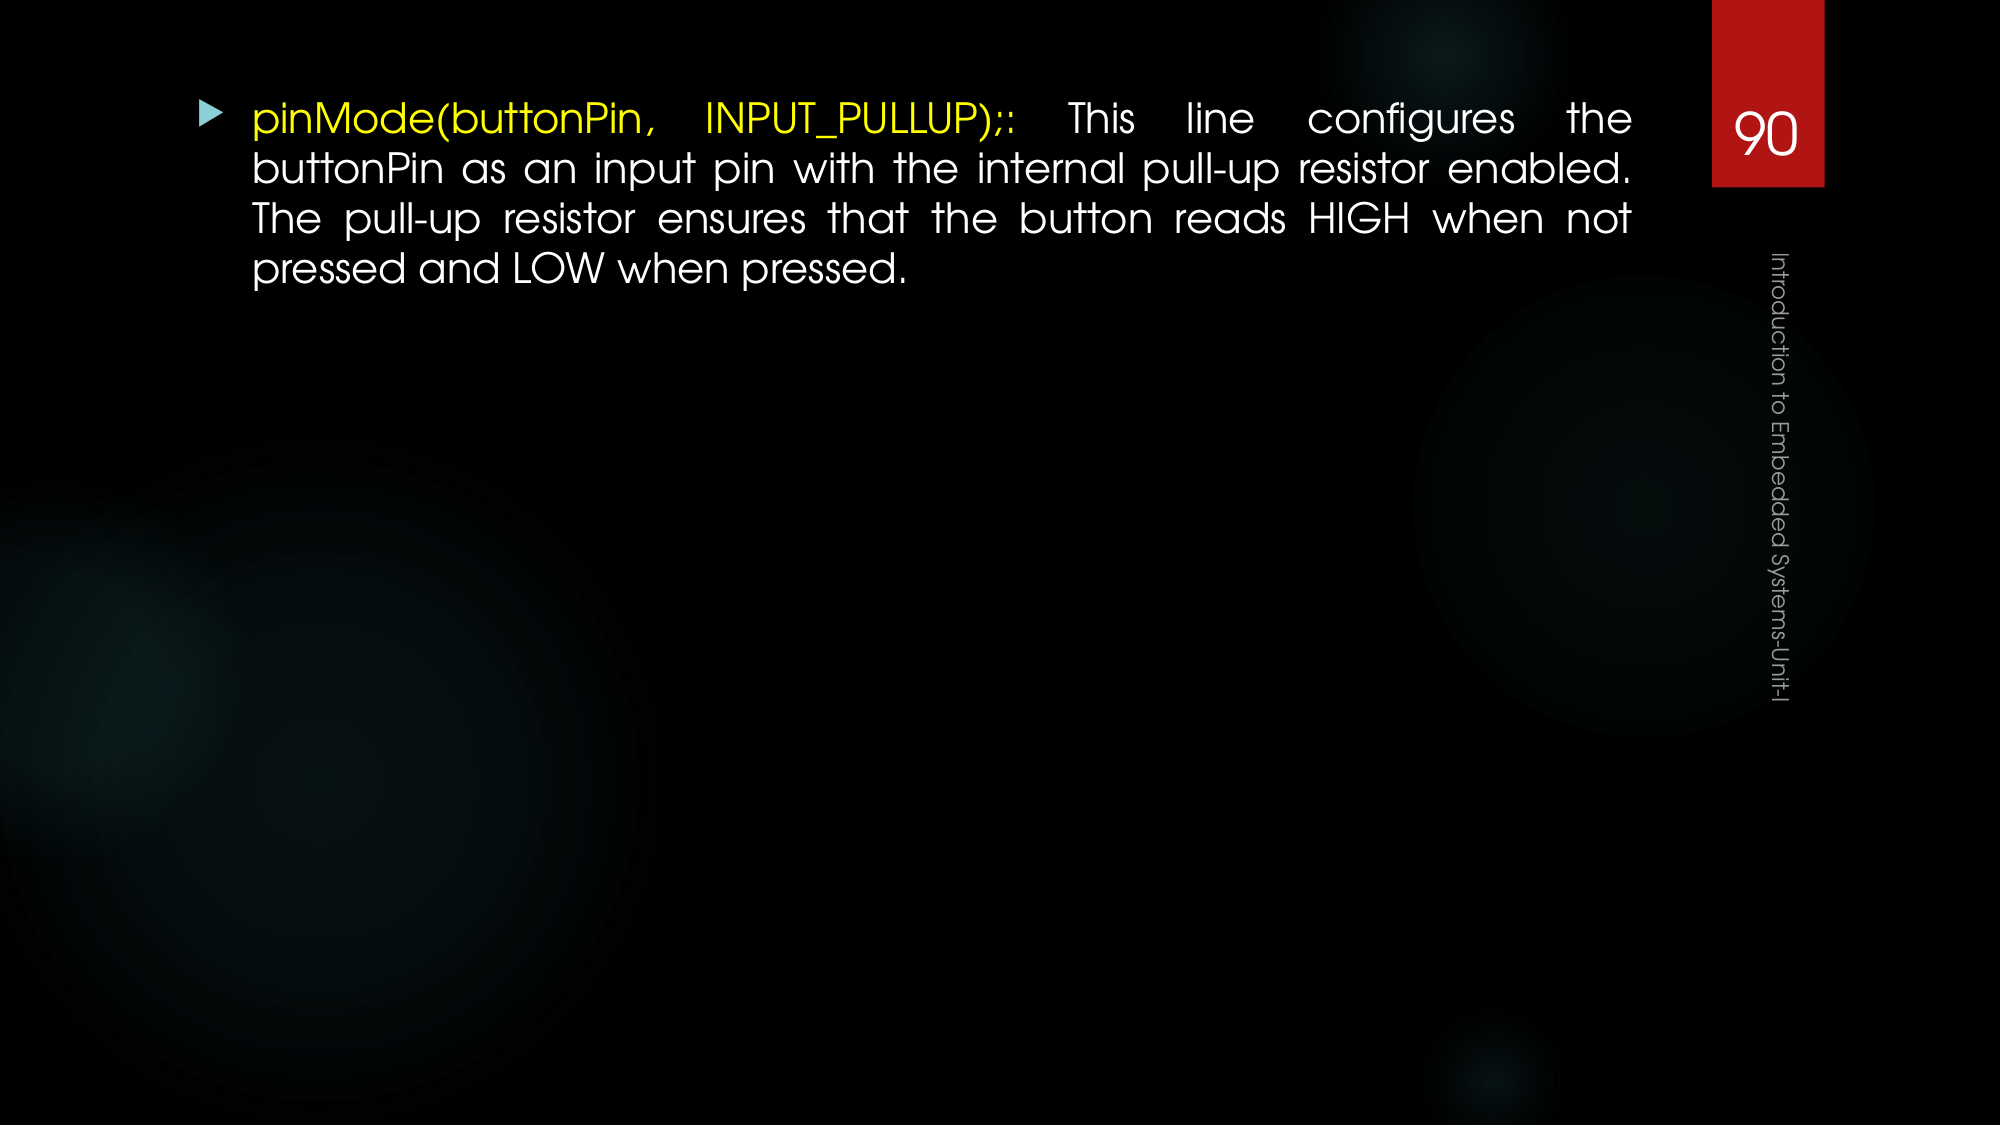

90
pinMode(buttonPin, INPUT_PULLUP);: This line configures the buttonPin as an input pin with the internal pull-up resistor enabled. The pull-up resistor ensures that the button reads HIGH when not pressed and LOW when pressed.
Introduction to Embedded Systems-Unit-I